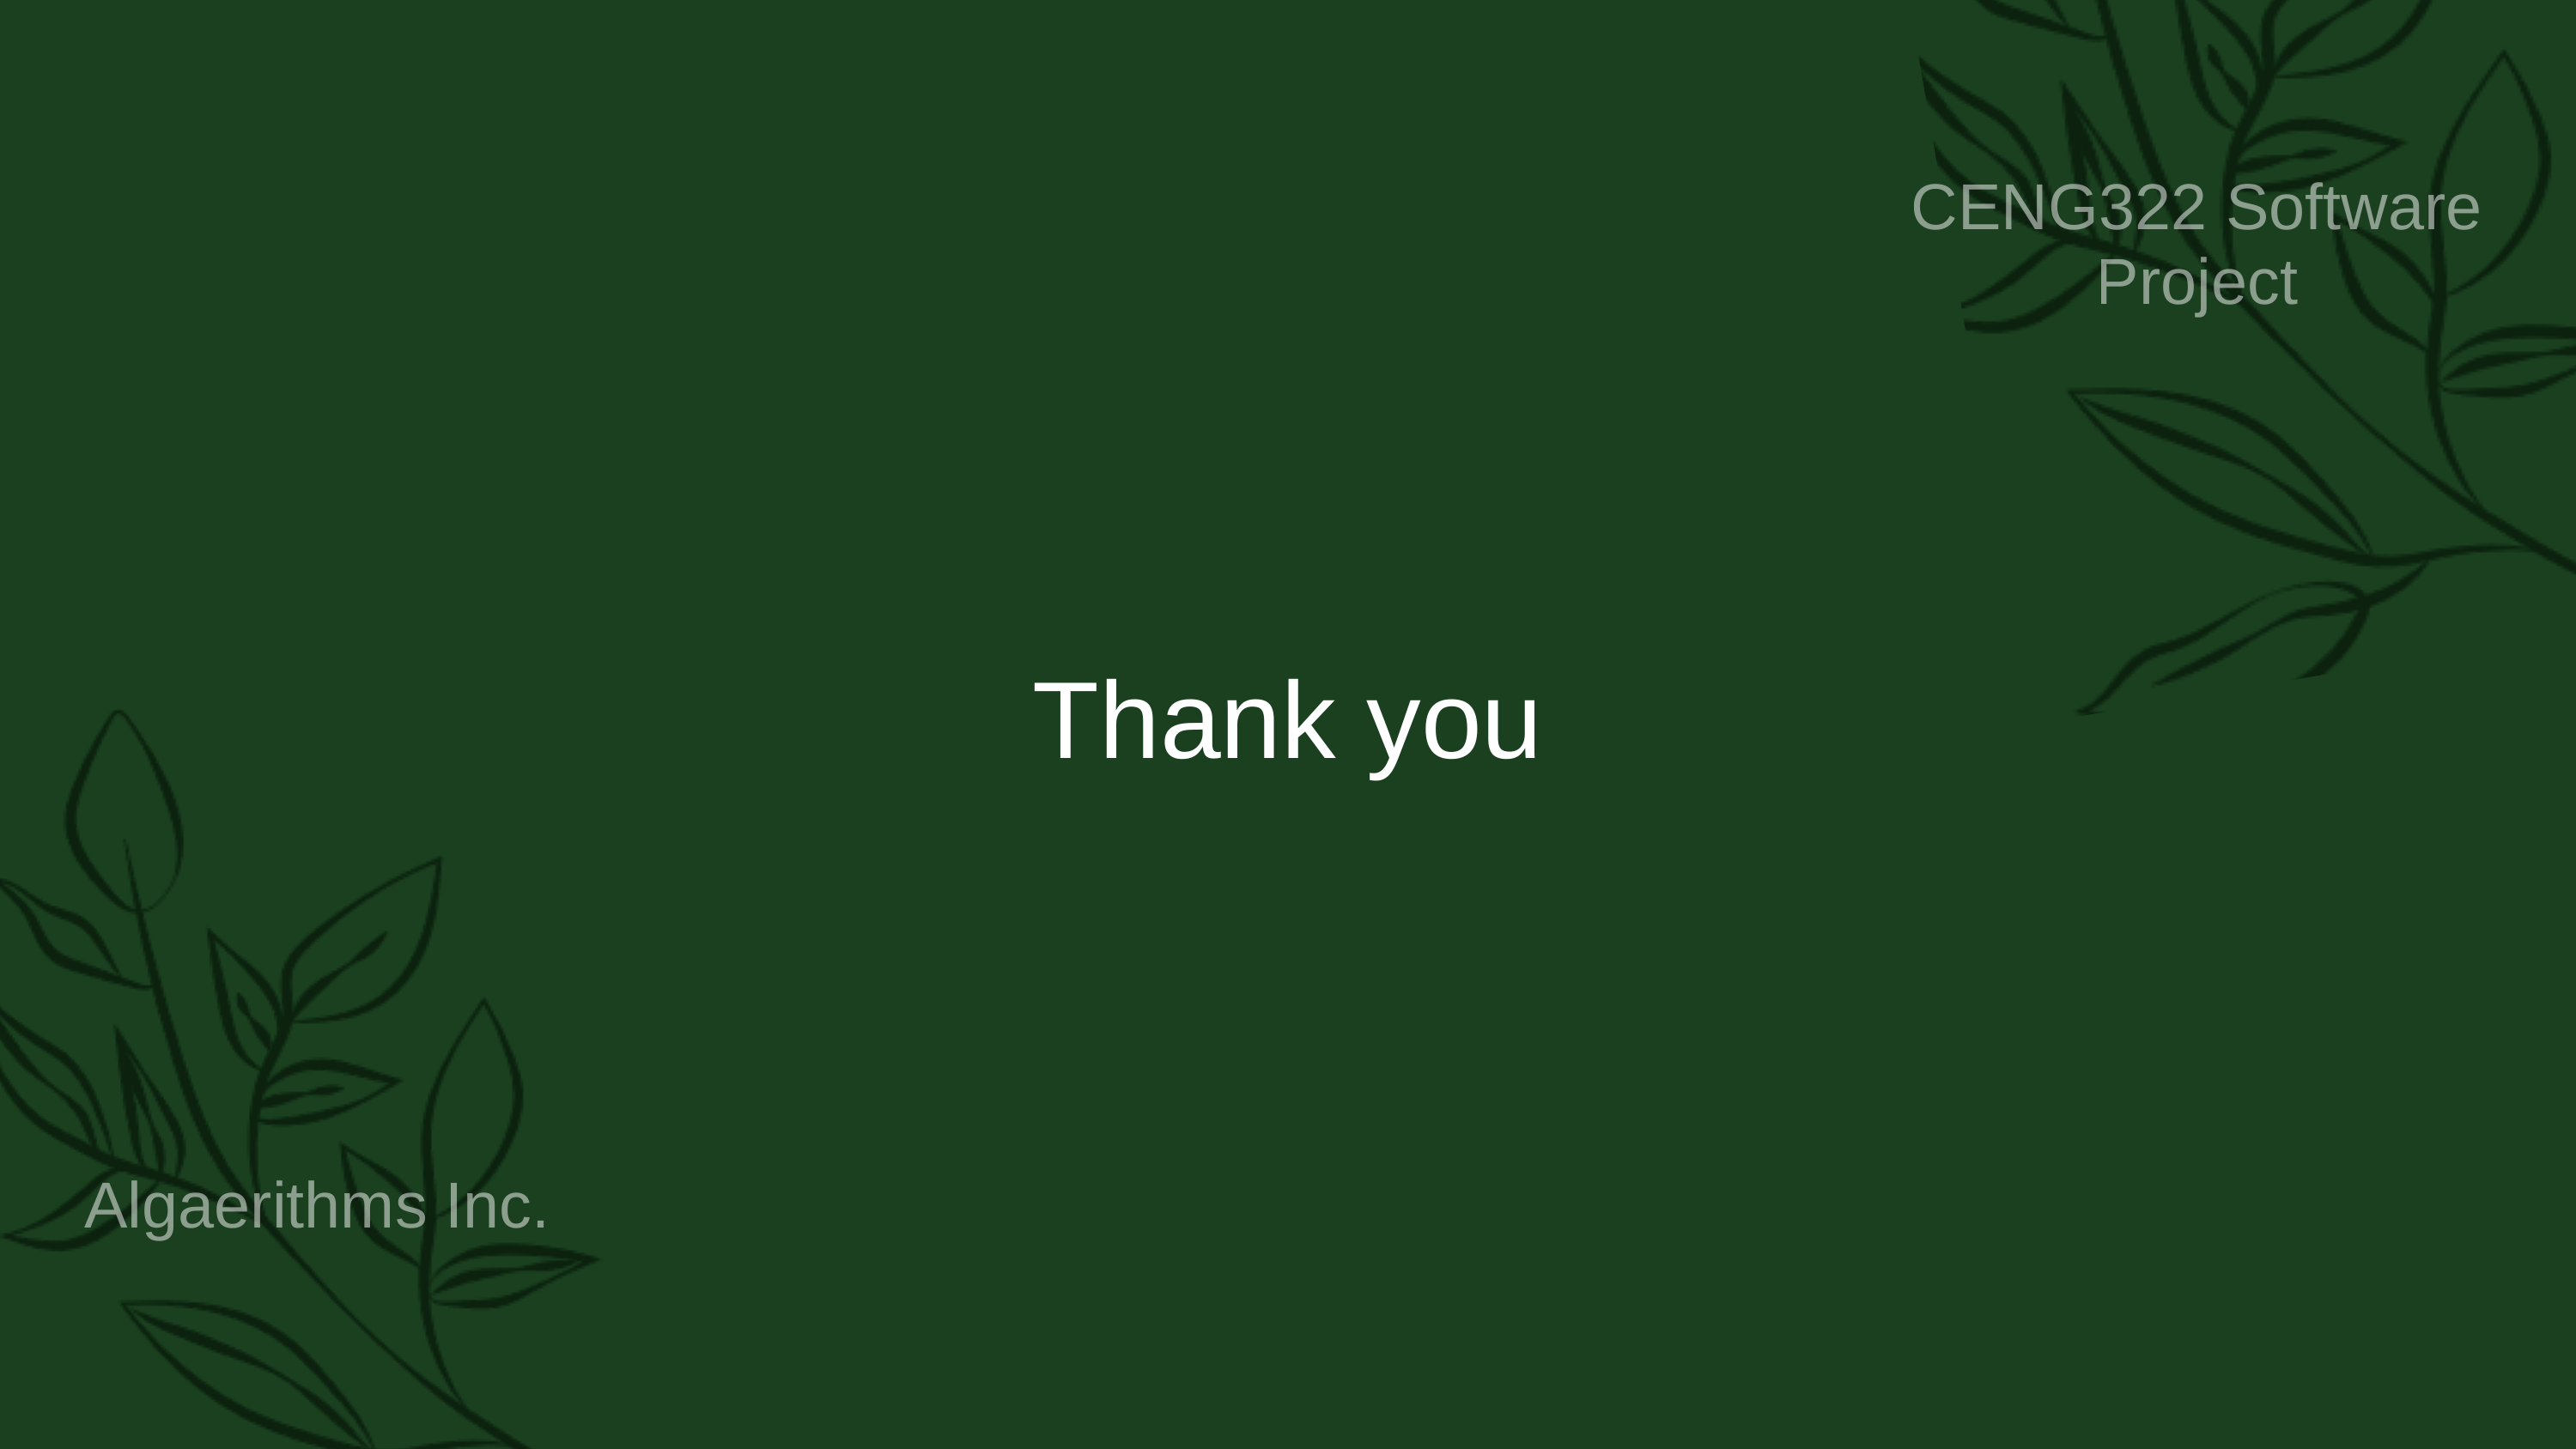

CENG322 Software Project
Thank you

Algaerithms Inc.